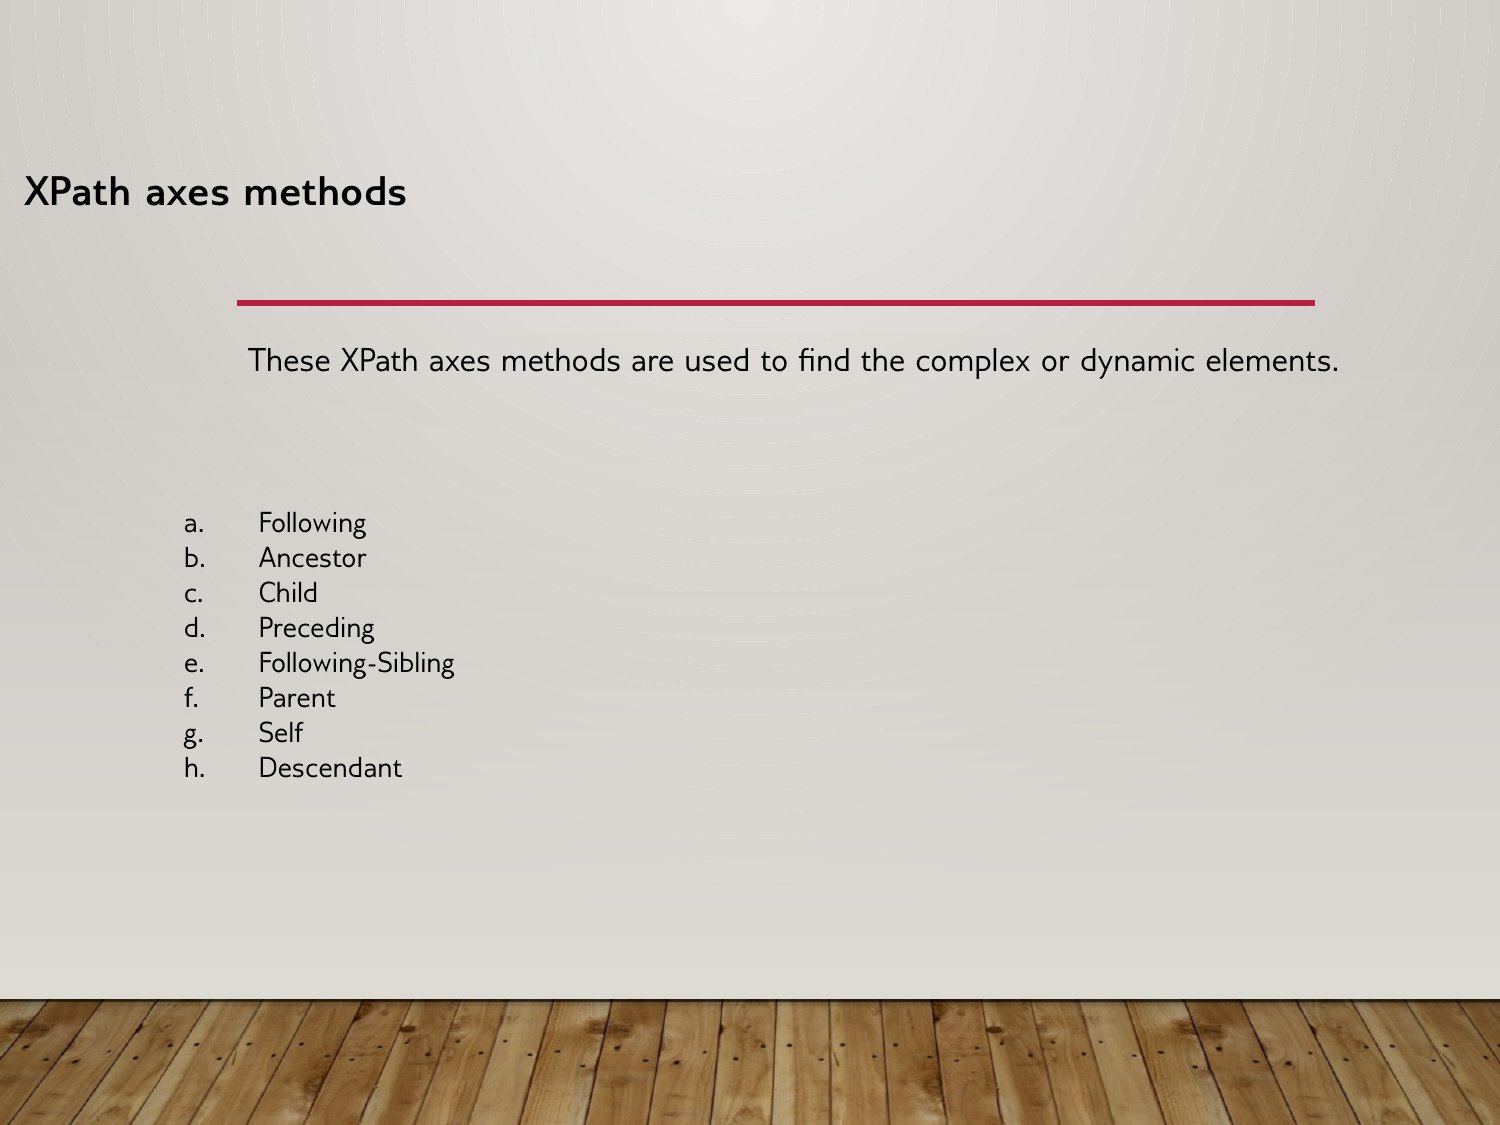

XPath axes methods
These XPath axes methods are used to find the complex or dynamic elements.
Following
Ancestor
Child
Preceding
Following-Sibling
Parent
Self
Descendant